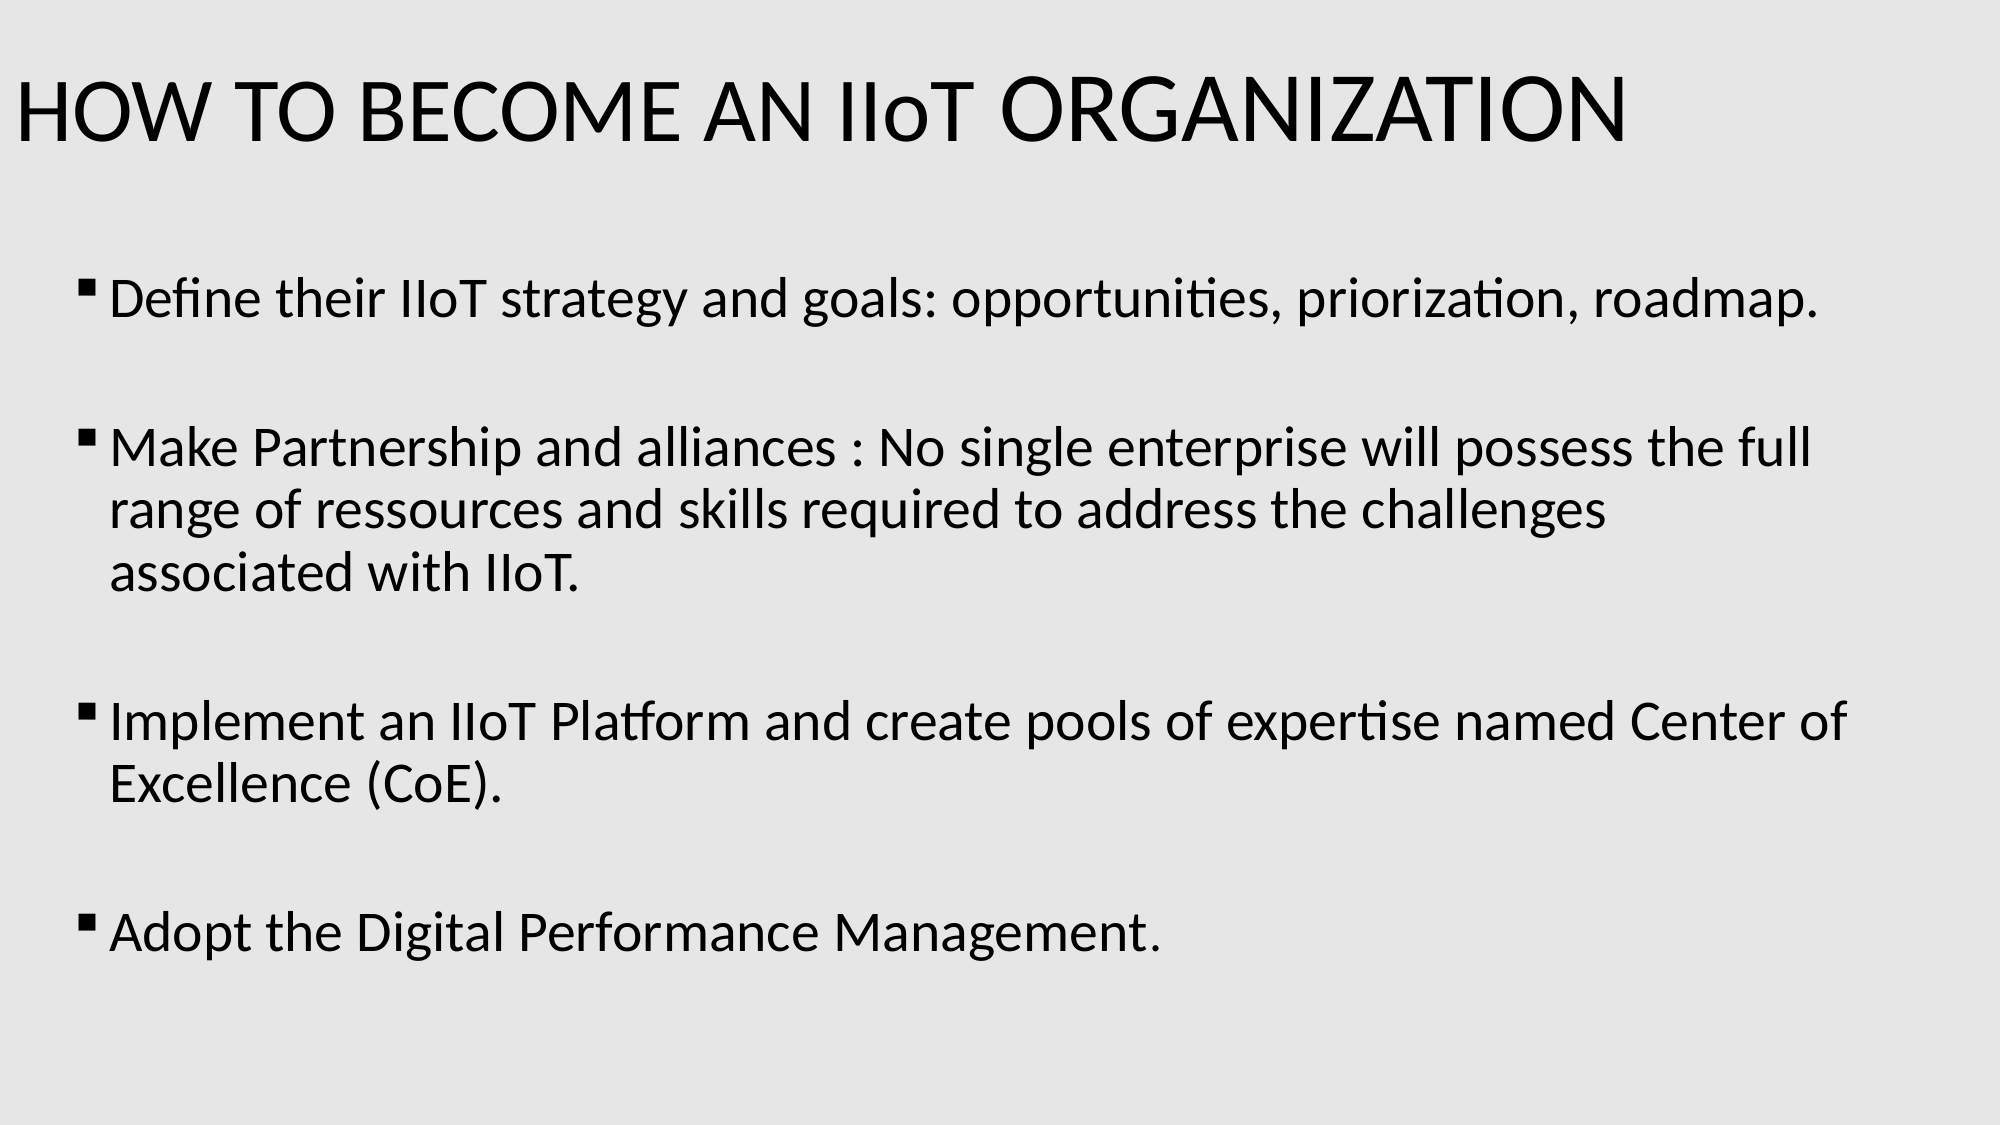

# HOW TO BECOME AN IIoT ORGANIZATION
Define their IIoT strategy and goals: opportunities, priorization, roadmap.

Make Partnership and alliances : No single enterprise will possess the full range of ressources and skills required to address the challenges associated with IIoT.

Implement an IIoT Platform and create pools of expertise named Center of Excellence (CoE).

Adopt the Digital Performance Management.